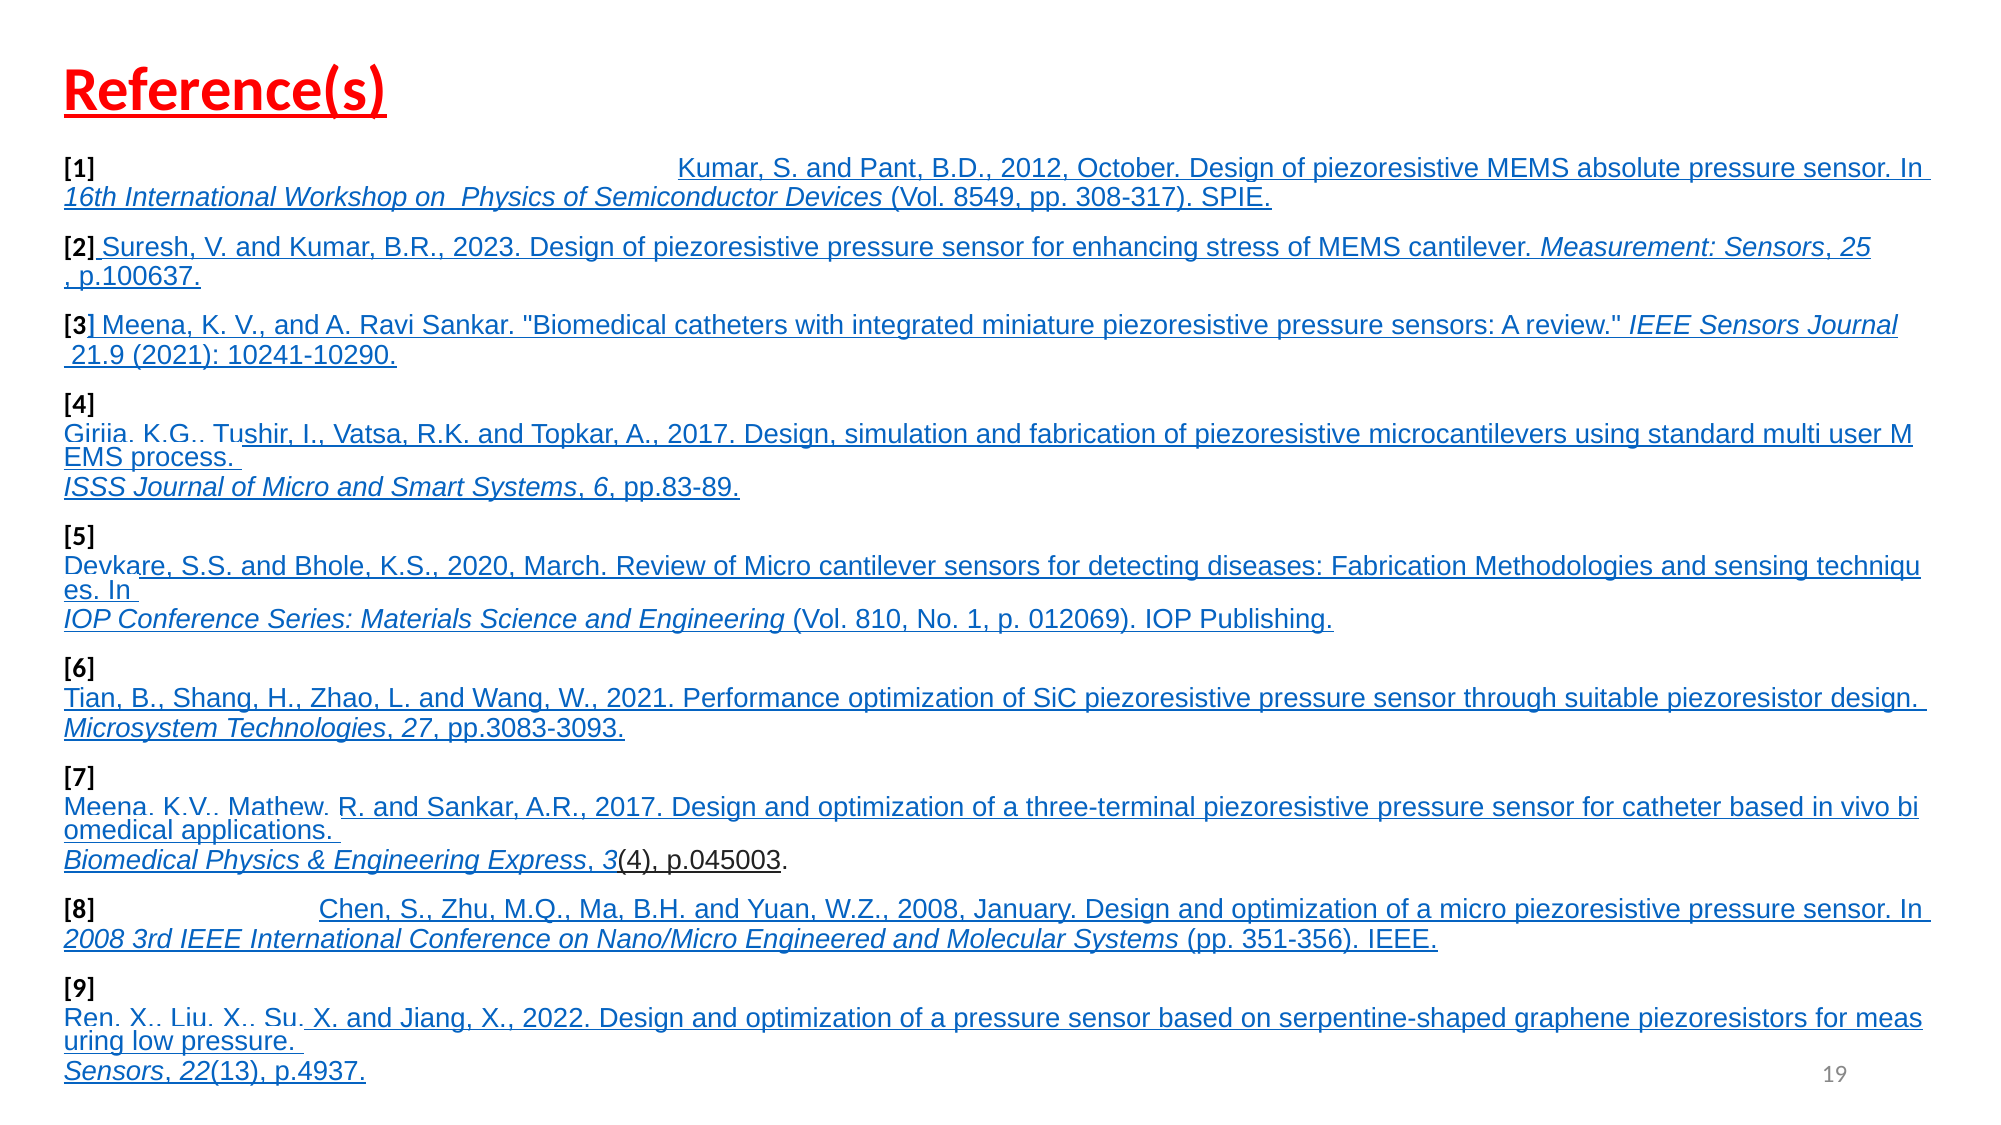

# Reference(s)
[1]  Kumar, S. and Pant, B.D., 2012, October. Design of piezoresistive MEMS absolute pressure sensor. In 16th International Workshop on  Physics of Semiconductor Devices (Vol. 8549, pp. 308-317). SPIE.
[2] Suresh, V. and Kumar, B.R., 2023. Design of piezoresistive pressure sensor for enhancing stress of MEMS cantilever. Measurement: Sensors, 25, p.100637.
[3] Meena, K. V., and A. Ravi Sankar. "Biomedical catheters with integrated miniature piezoresistive pressure sensors: A review." IEEE Sensors Journal 21.9 (2021): 10241-10290.
[4] Girija, K.G., Tushir, I., Vatsa, R.K. and Topkar, A., 2017. Design, simulation and fabrication of piezoresistive microcantilevers using standard multi user MEMS process. ISSS Journal of Micro and Smart Systems, 6, pp.83-89.
[5] Devkare, S.S. and Bhole, K.S., 2020, March. Review of Micro cantilever sensors for detecting diseases: Fabrication Methodologies and sensing techniques. In IOP Conference Series: Materials Science and Engineering (Vol. 810, No. 1, p. 012069). IOP Publishing.
[6] Tian, B., Shang, H., Zhao, L. and Wang, W., 2021. Performance optimization of SiC piezoresistive pressure sensor through suitable piezoresistor design. Microsystem Technologies, 27, pp.3083-3093.
[7] Meena, K.V., Mathew, R. and Sankar, A.R., 2017. Design and optimization of a three-terminal piezoresistive pressure sensor for catheter based in vivo biomedical applications. Biomedical Physics & Engineering Express, 3(4), p.045003.
[8] Chen, S., Zhu, M.Q., Ma, B.H. and Yuan, W.Z., 2008, January. Design and optimization of a micro piezoresistive pressure sensor. In 2008 3rd IEEE International Conference on Nano/Micro Engineered and Molecular Systems (pp. 351-356). IEEE.
[9] Ren, X., Liu, X., Su, X. and Jiang, X., 2022. Design and optimization of a pressure sensor based on serpentine-shaped graphene piezoresistors for measuring low pressure. Sensors, 22(13), p.4937.
19